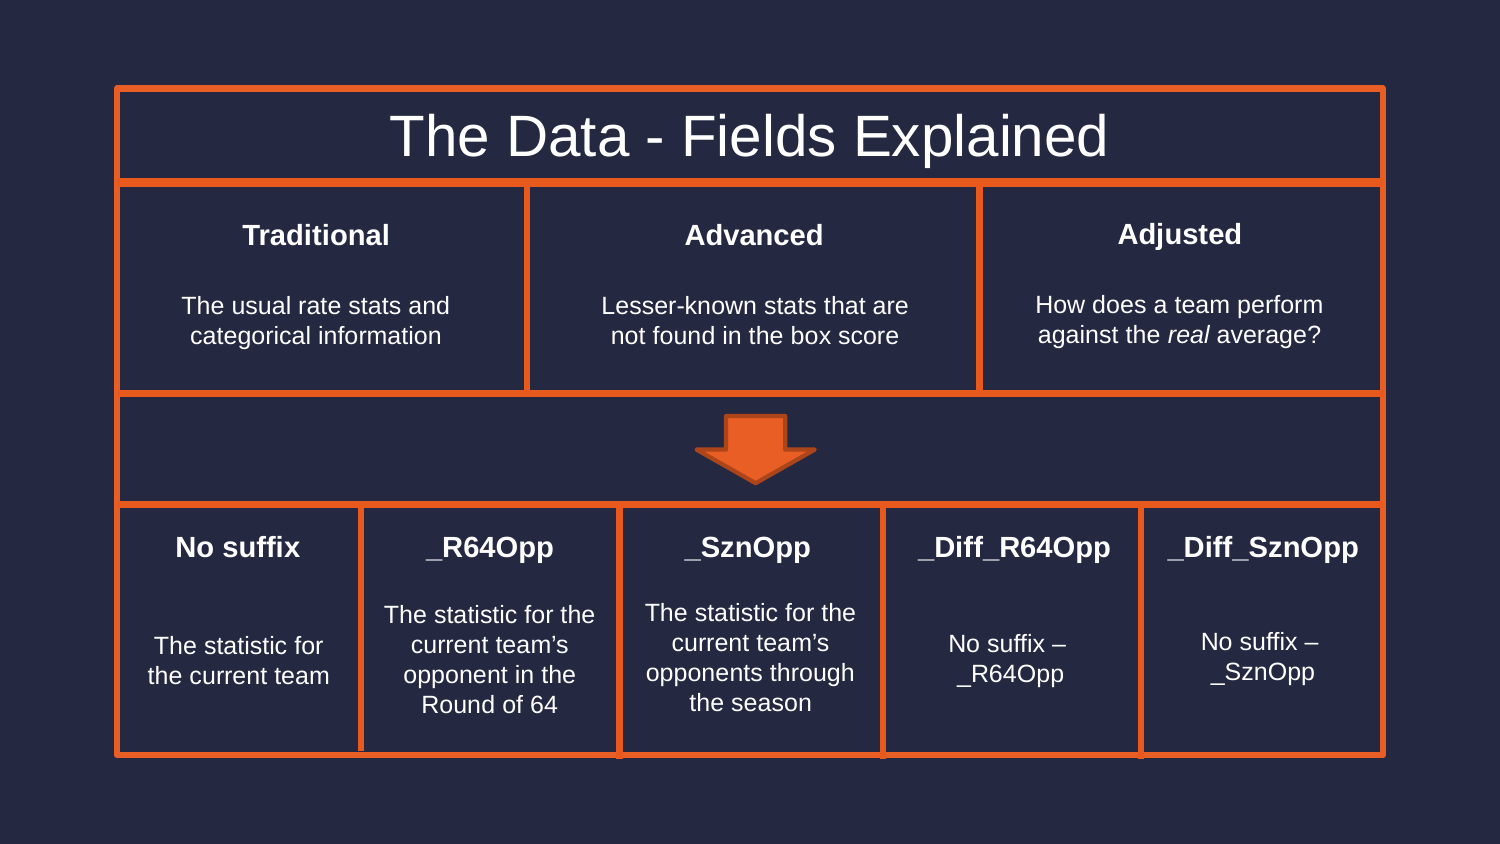

# The Data - Fields Explained
Adjusted
Traditional
Advanced
How does a team perform against the real average?
The usual rate stats and categorical information
Lesser-known stats that are not found in the box score

No suffix
_R64Opp
_SznOpp
_Diff_R64Opp
_Diff_SznOpp
No suffix –
_SznOpp
The statistic for the current team’s opponents through the season
No suffix –
_R64Opp
The statistic for the current team’s opponent in the Round of 64
The statistic for the current team